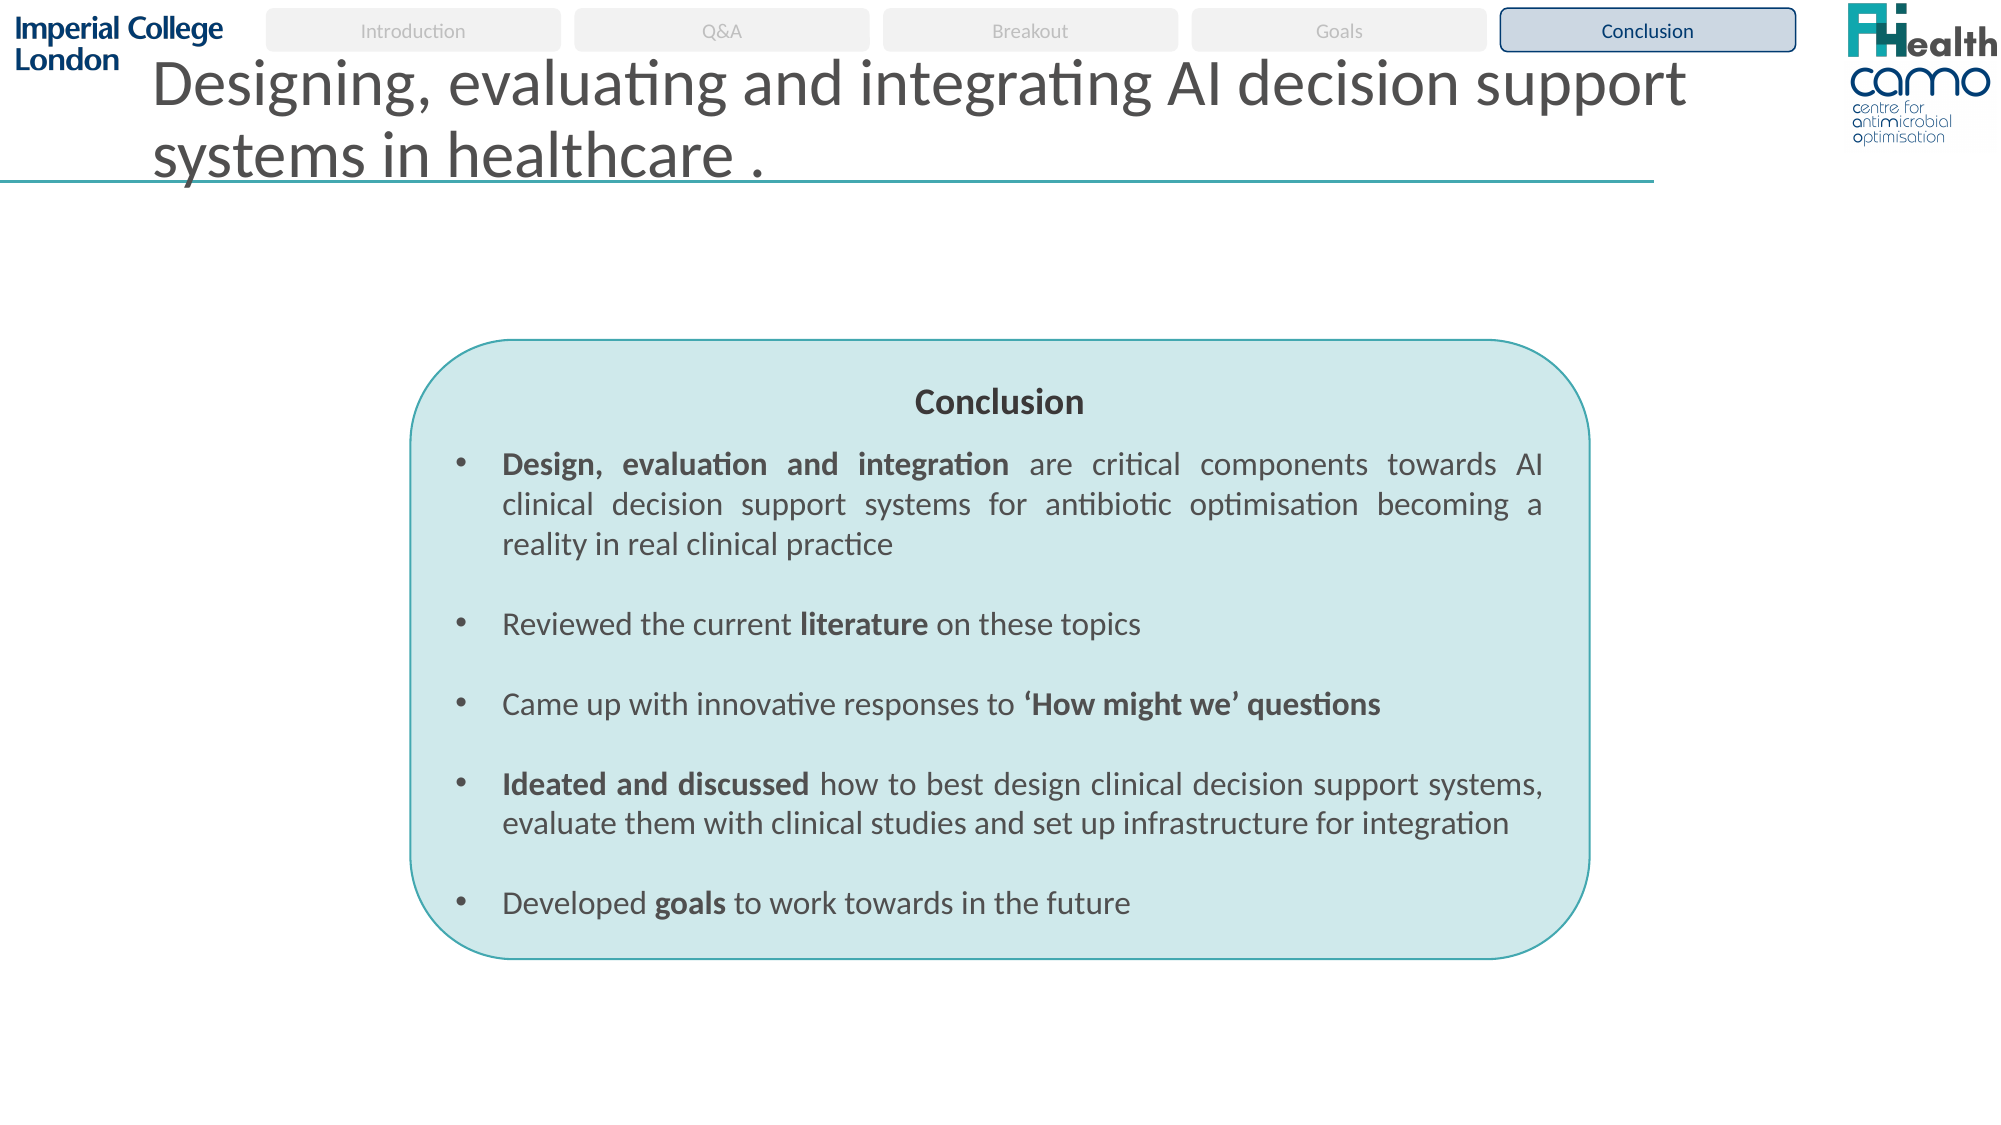

Introduction
Q&A
Breakout
Goals
Conclusion
# Designing, evaluating and integrating AI decision support systems in healthcare .

Conclusion

Design, evaluation and integration are critical components towards AI clinical decision support systems for antibiotic optimisation becoming a reality in real clinical practice

Reviewed the current literature on these topics

Came up with innovative responses to ‘How might we’ questions

Ideated and discussed how to best design clinical decision support systems, evaluate them with clinical studies and set up infrastructure for integration

Developed goals to work towards in the future